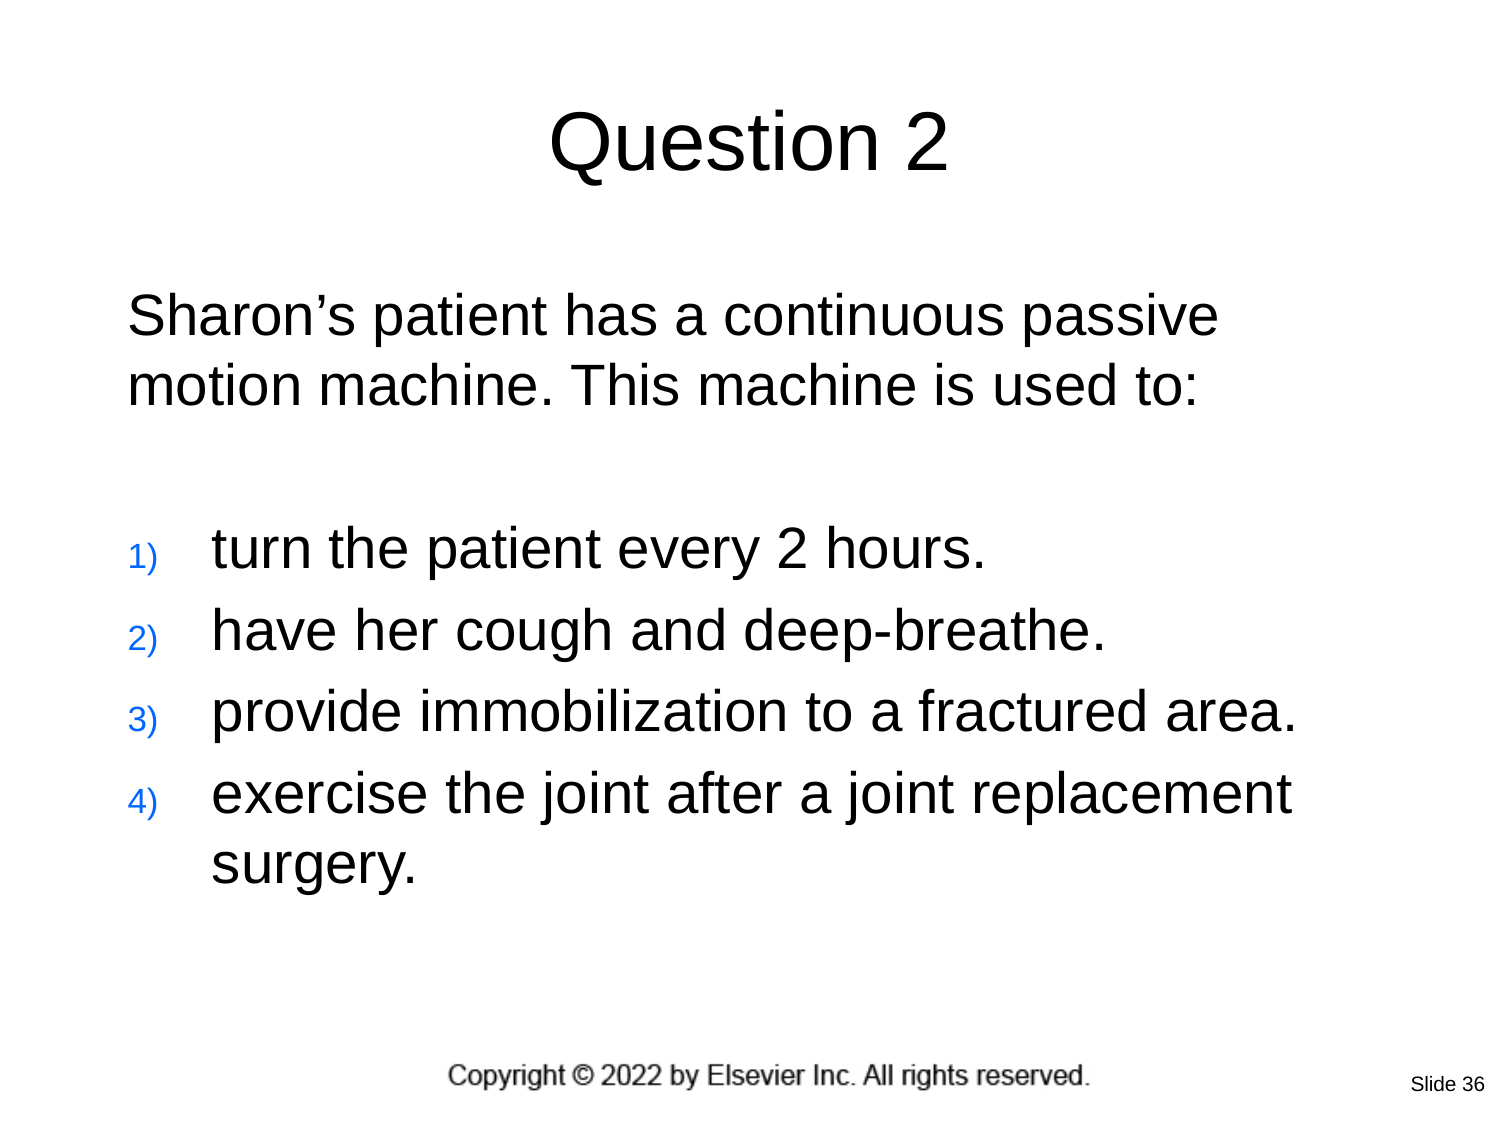

# Question 2
Sharon’s patient has a continuous passive motion machine. This machine is used to:

turn the patient every 2 hours.
have her cough and deep-breathe.
provide immobilization to a fractured area.
exercise the joint after a joint replacement surgery.
Slide 36